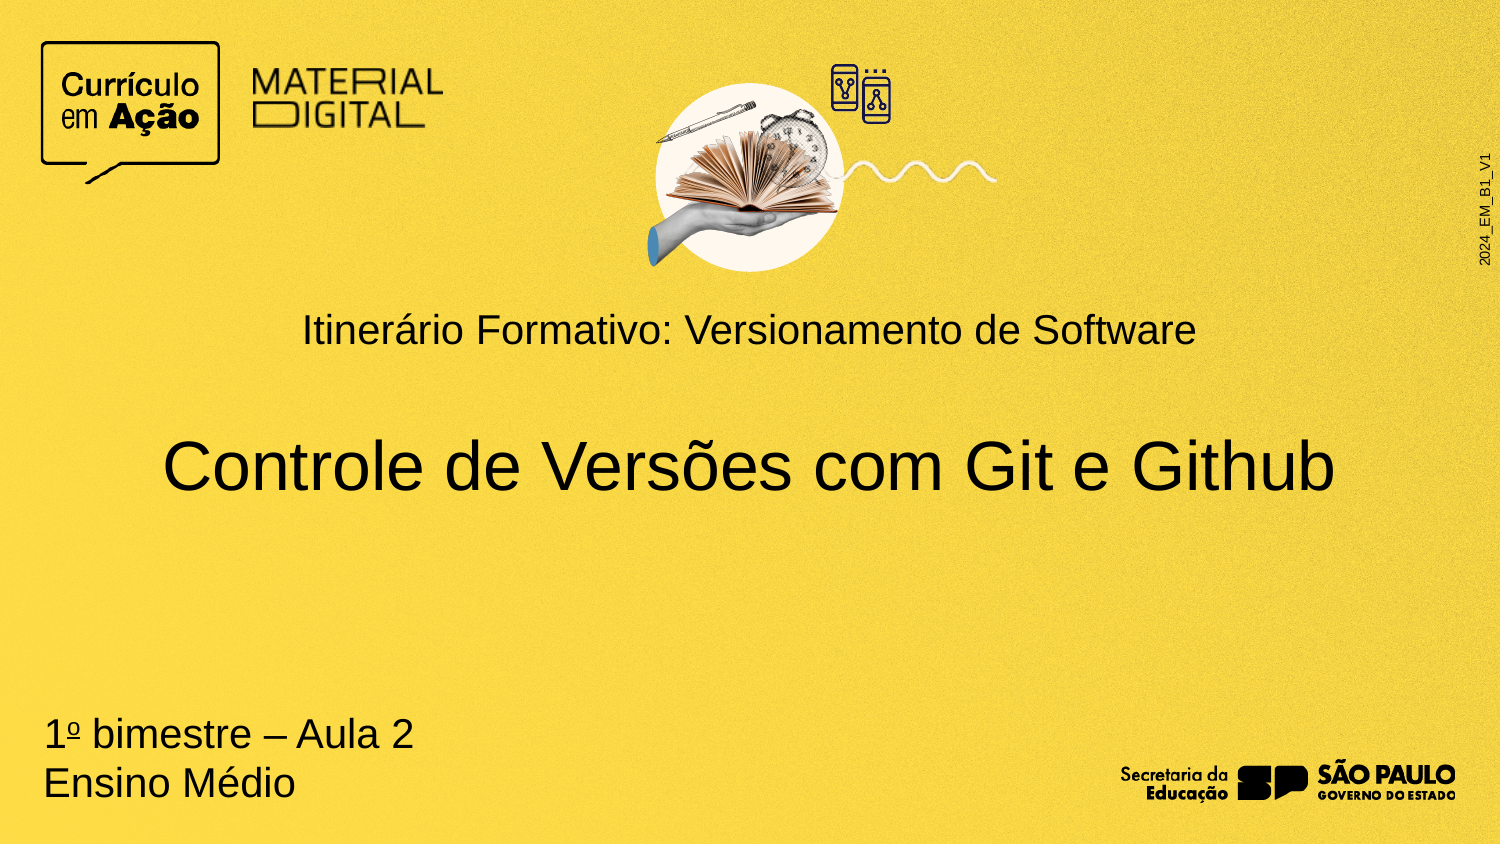

Itinerário Formativo: Versionamento de Software
Controle de Versões com Git e Github
1o bimestre – Aula 2
Ensino Médio